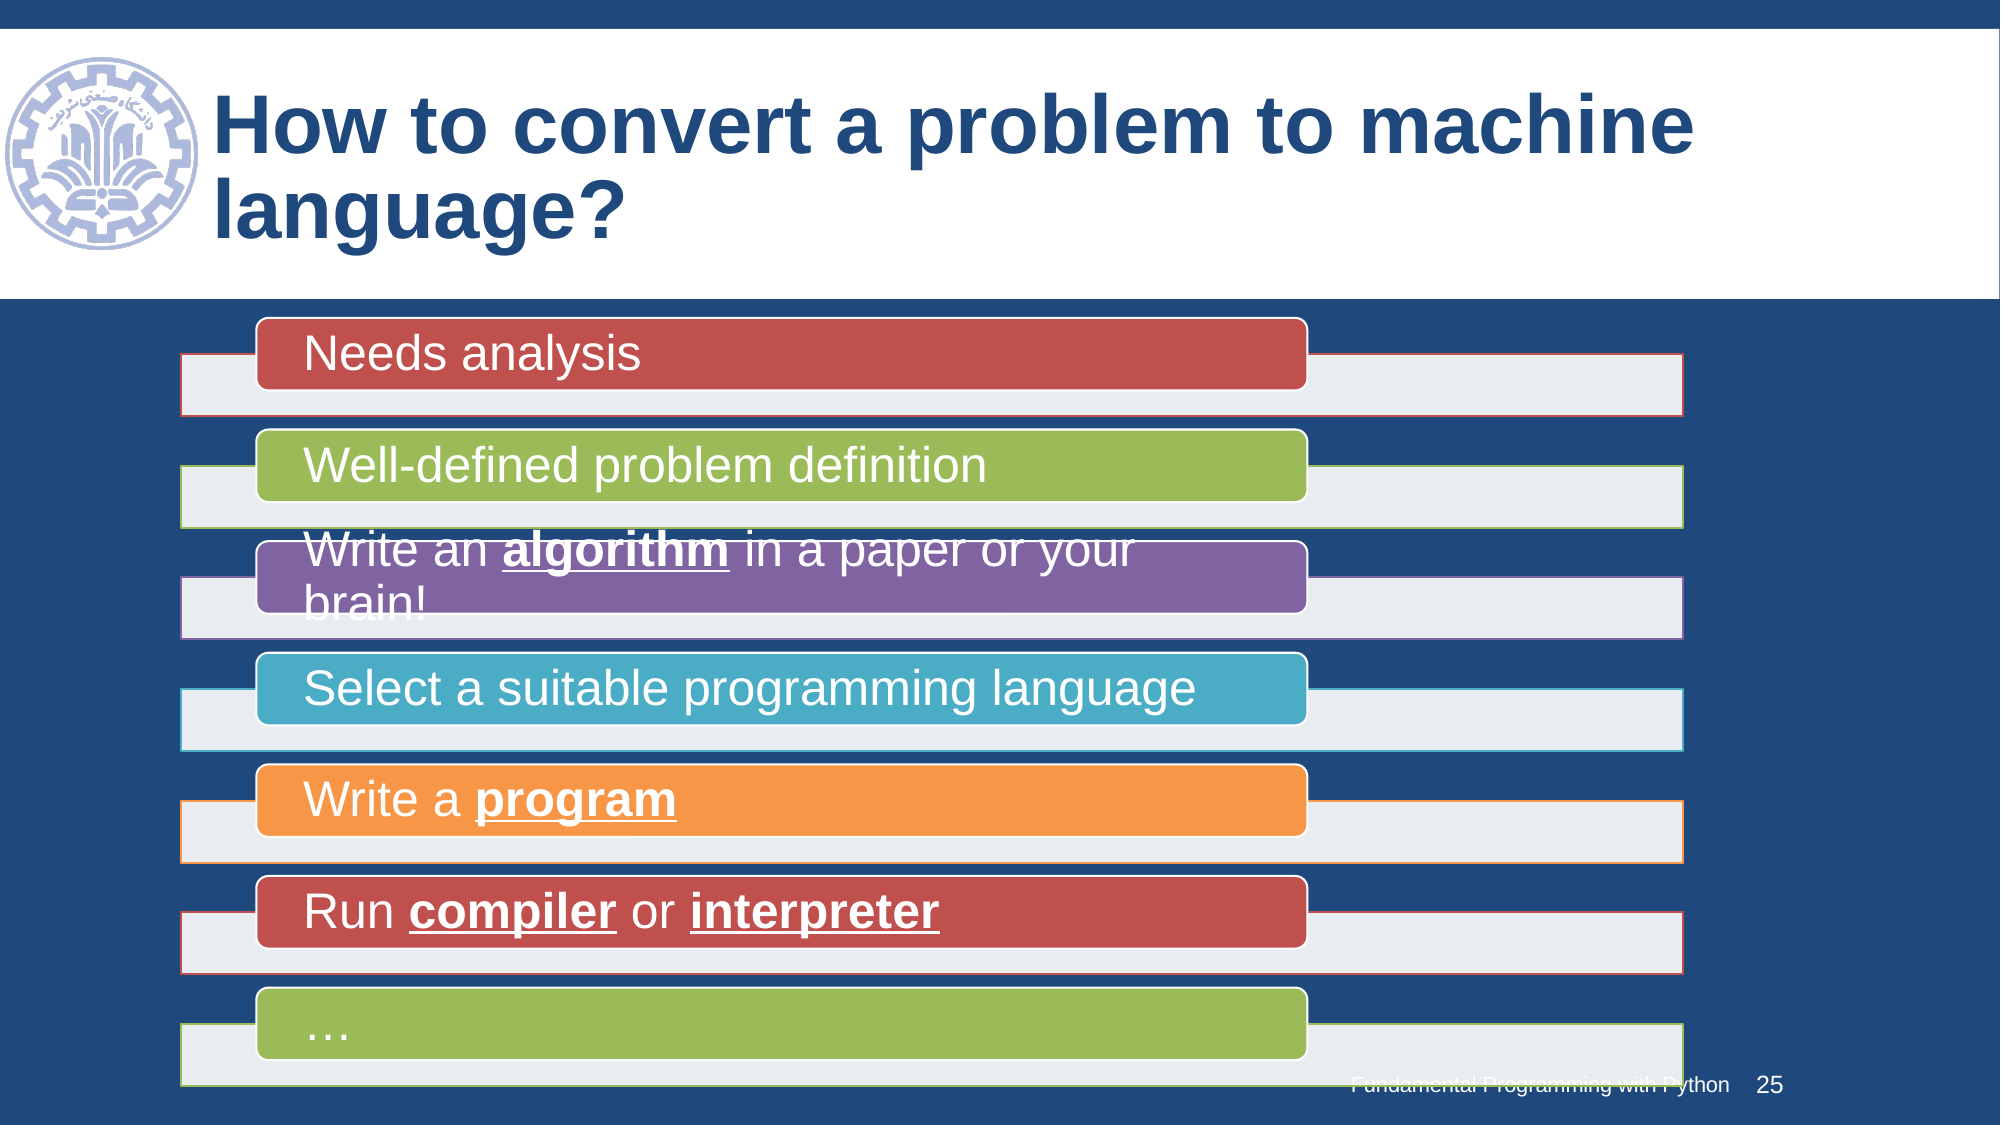

# How to convert a problem to machine language?
Needs analysis
Well-defined problem definition
Write an algorithm in a paper or your brain!
Select a suitable programming language
Write a program
Run compiler or interpreter
…
Fundamental Programming with Python
25